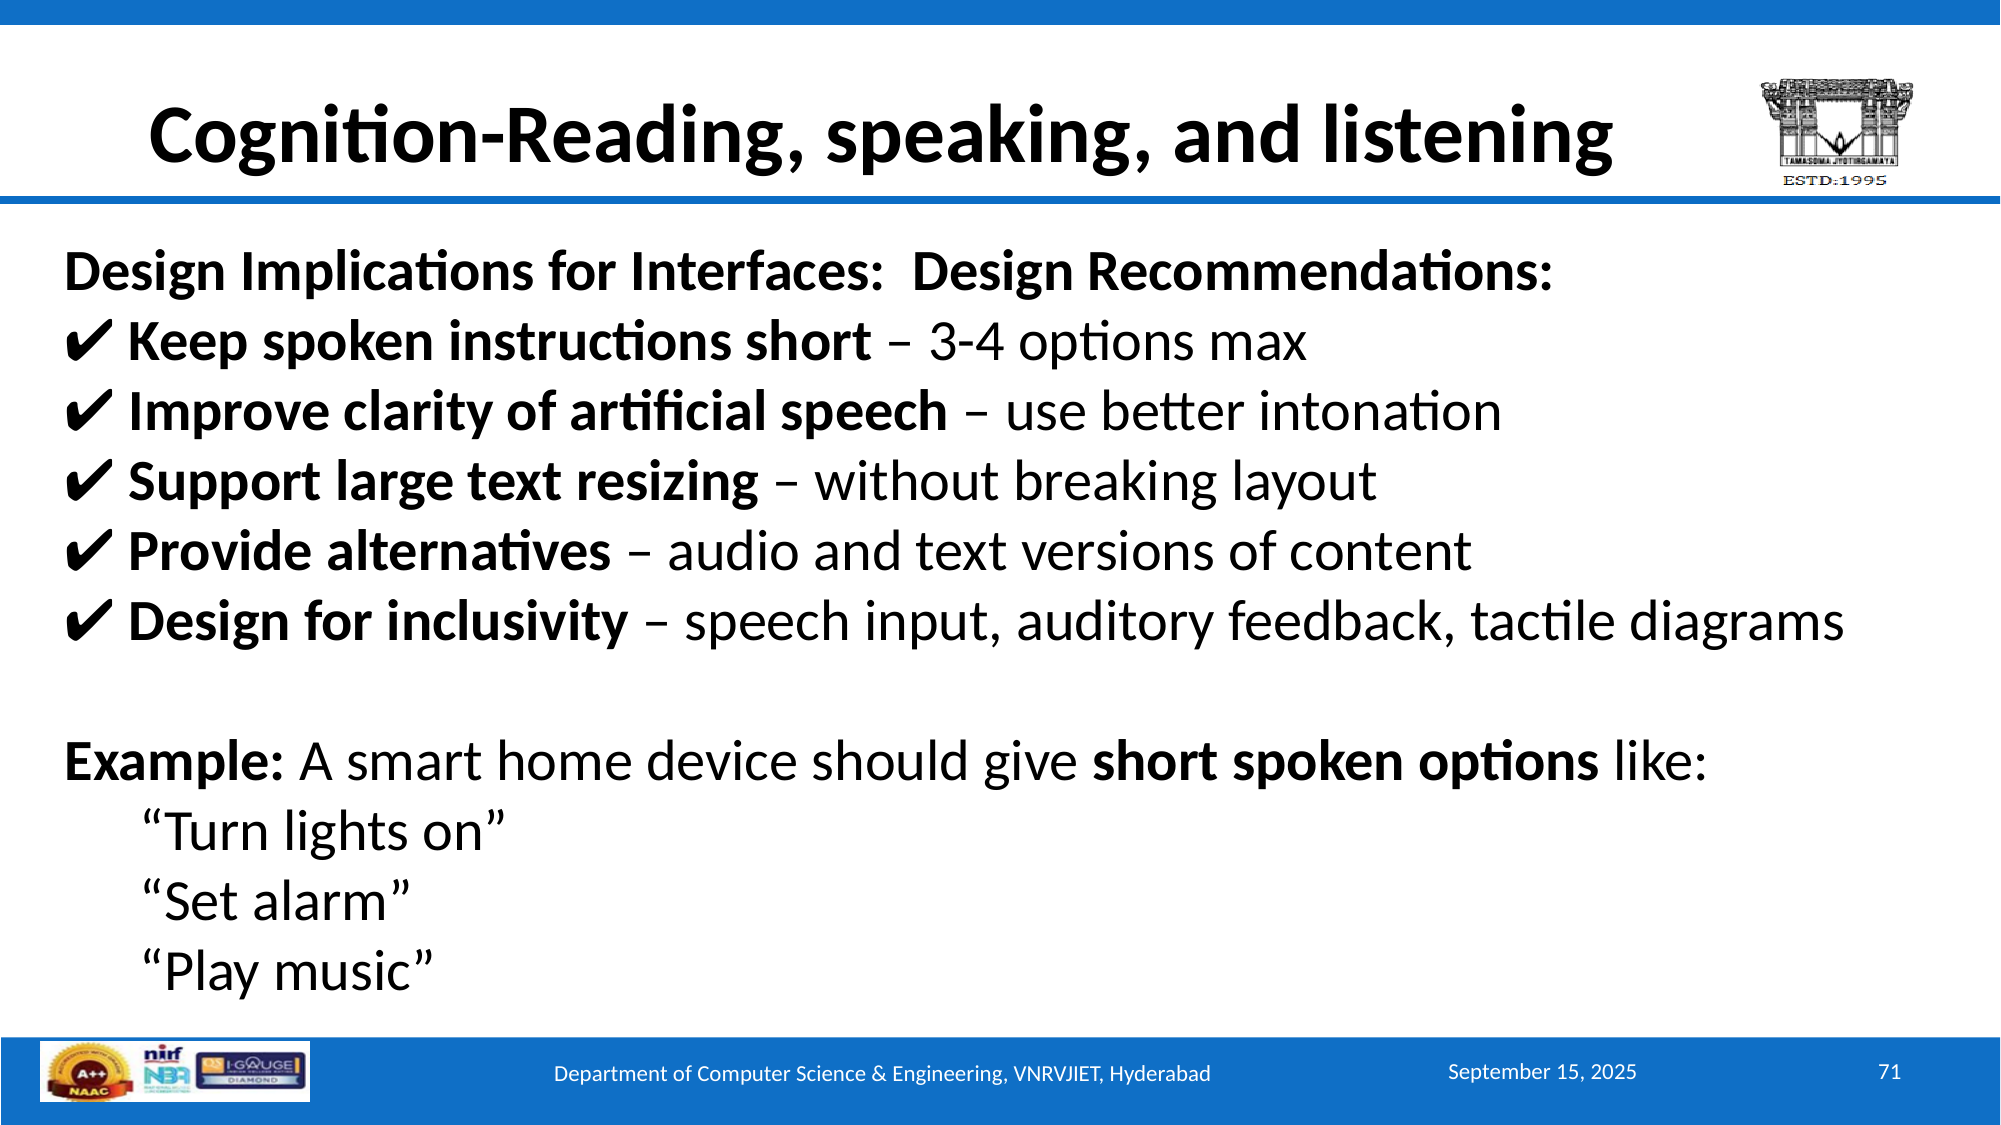

# Cognition-Reading, speaking, and listening
Design Implications for Interfaces:  Design Recommendations:
✔️ Keep spoken instructions short – 3-4 options max
✔️ Improve clarity of artificial speech – use better intonation
✔️ Support large text resizing – without breaking layout
✔️ Provide alternatives – audio and text versions of content
✔️ Design for inclusivity – speech input, auditory feedback, tactile diagrams

Example: A smart home device should give short spoken options like:
“Turn lights on”
“Set alarm”
“Play music”
September 15, 2025
71
Department of Computer Science & Engineering, VNRVJIET, Hyderabad